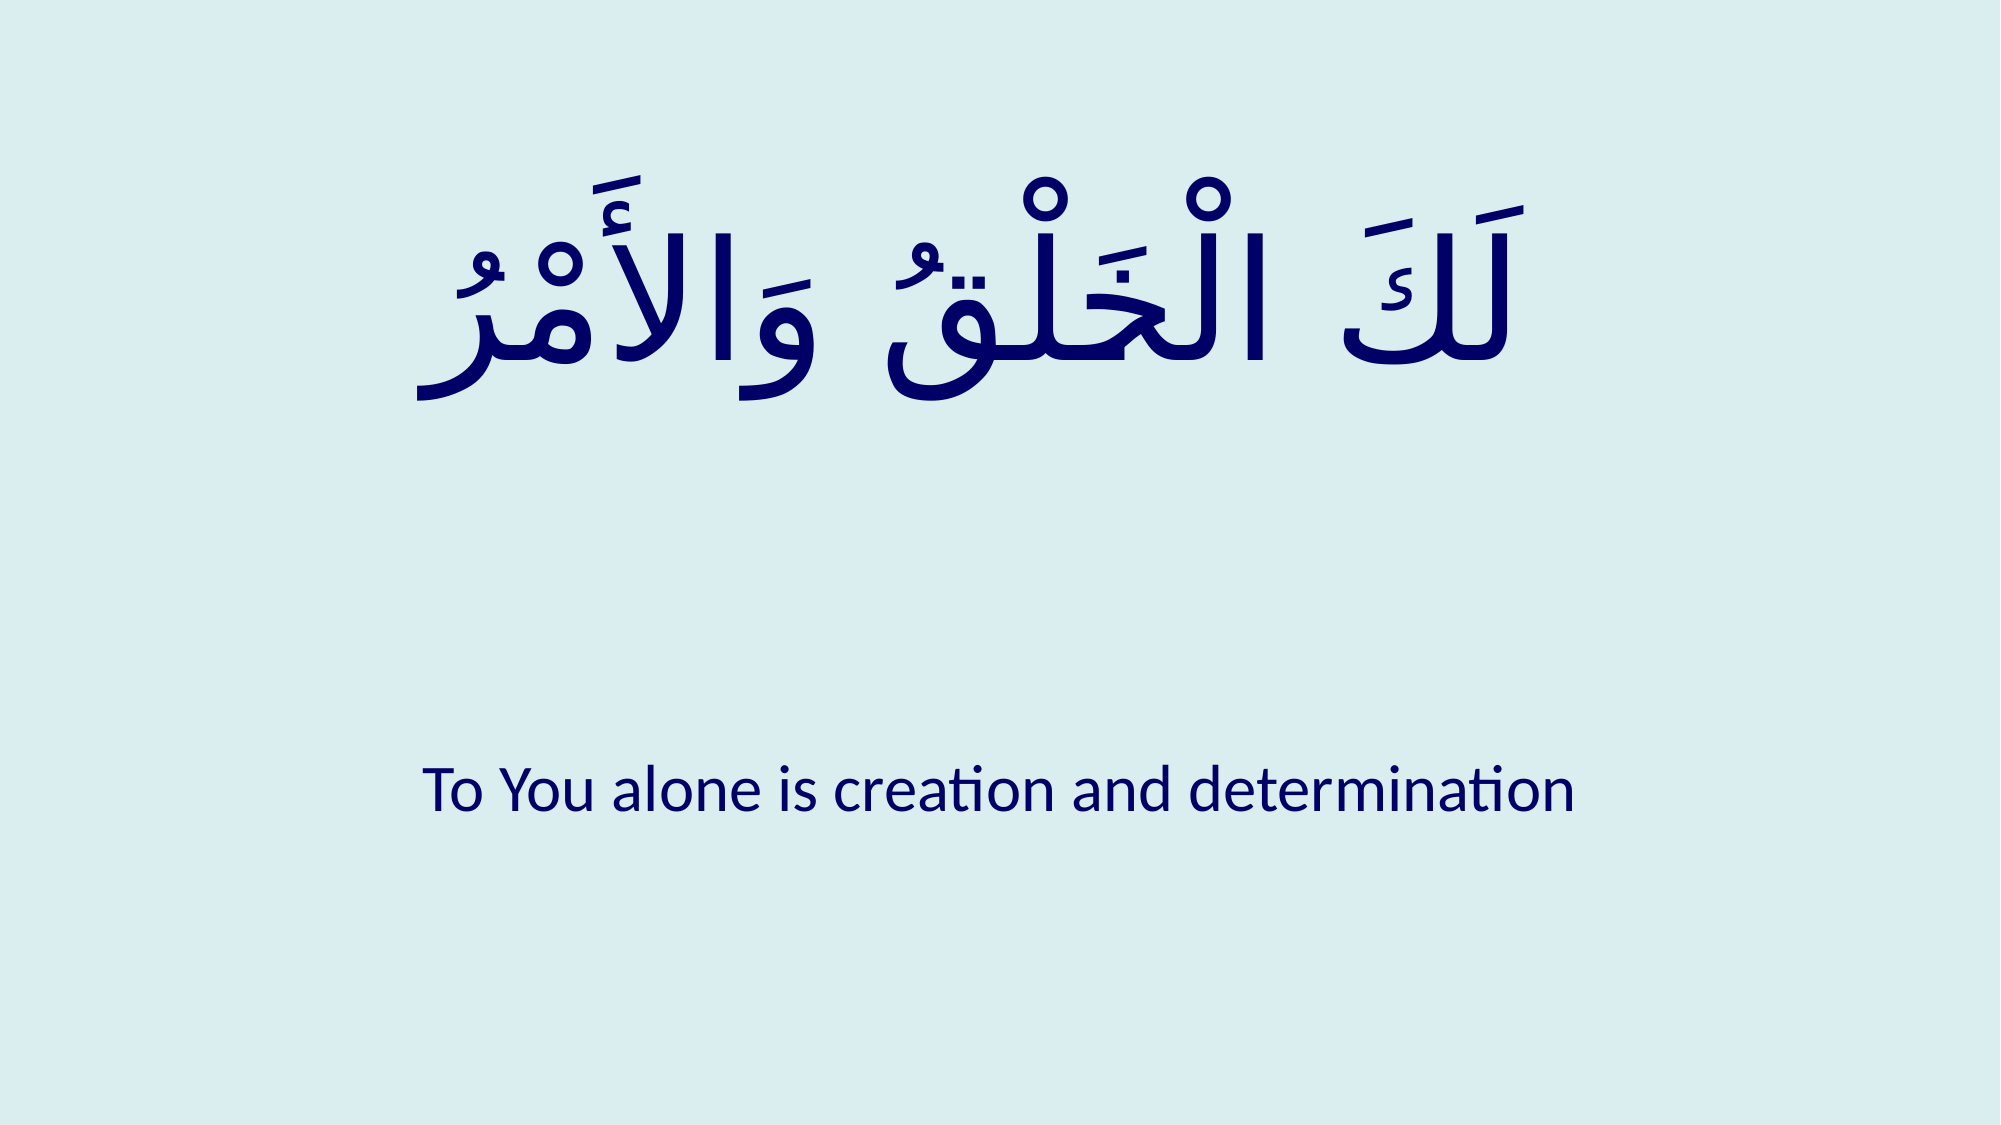

# لَكَ الْخَلْقُ وَالأَمْرُ
To You alone is creation and determination